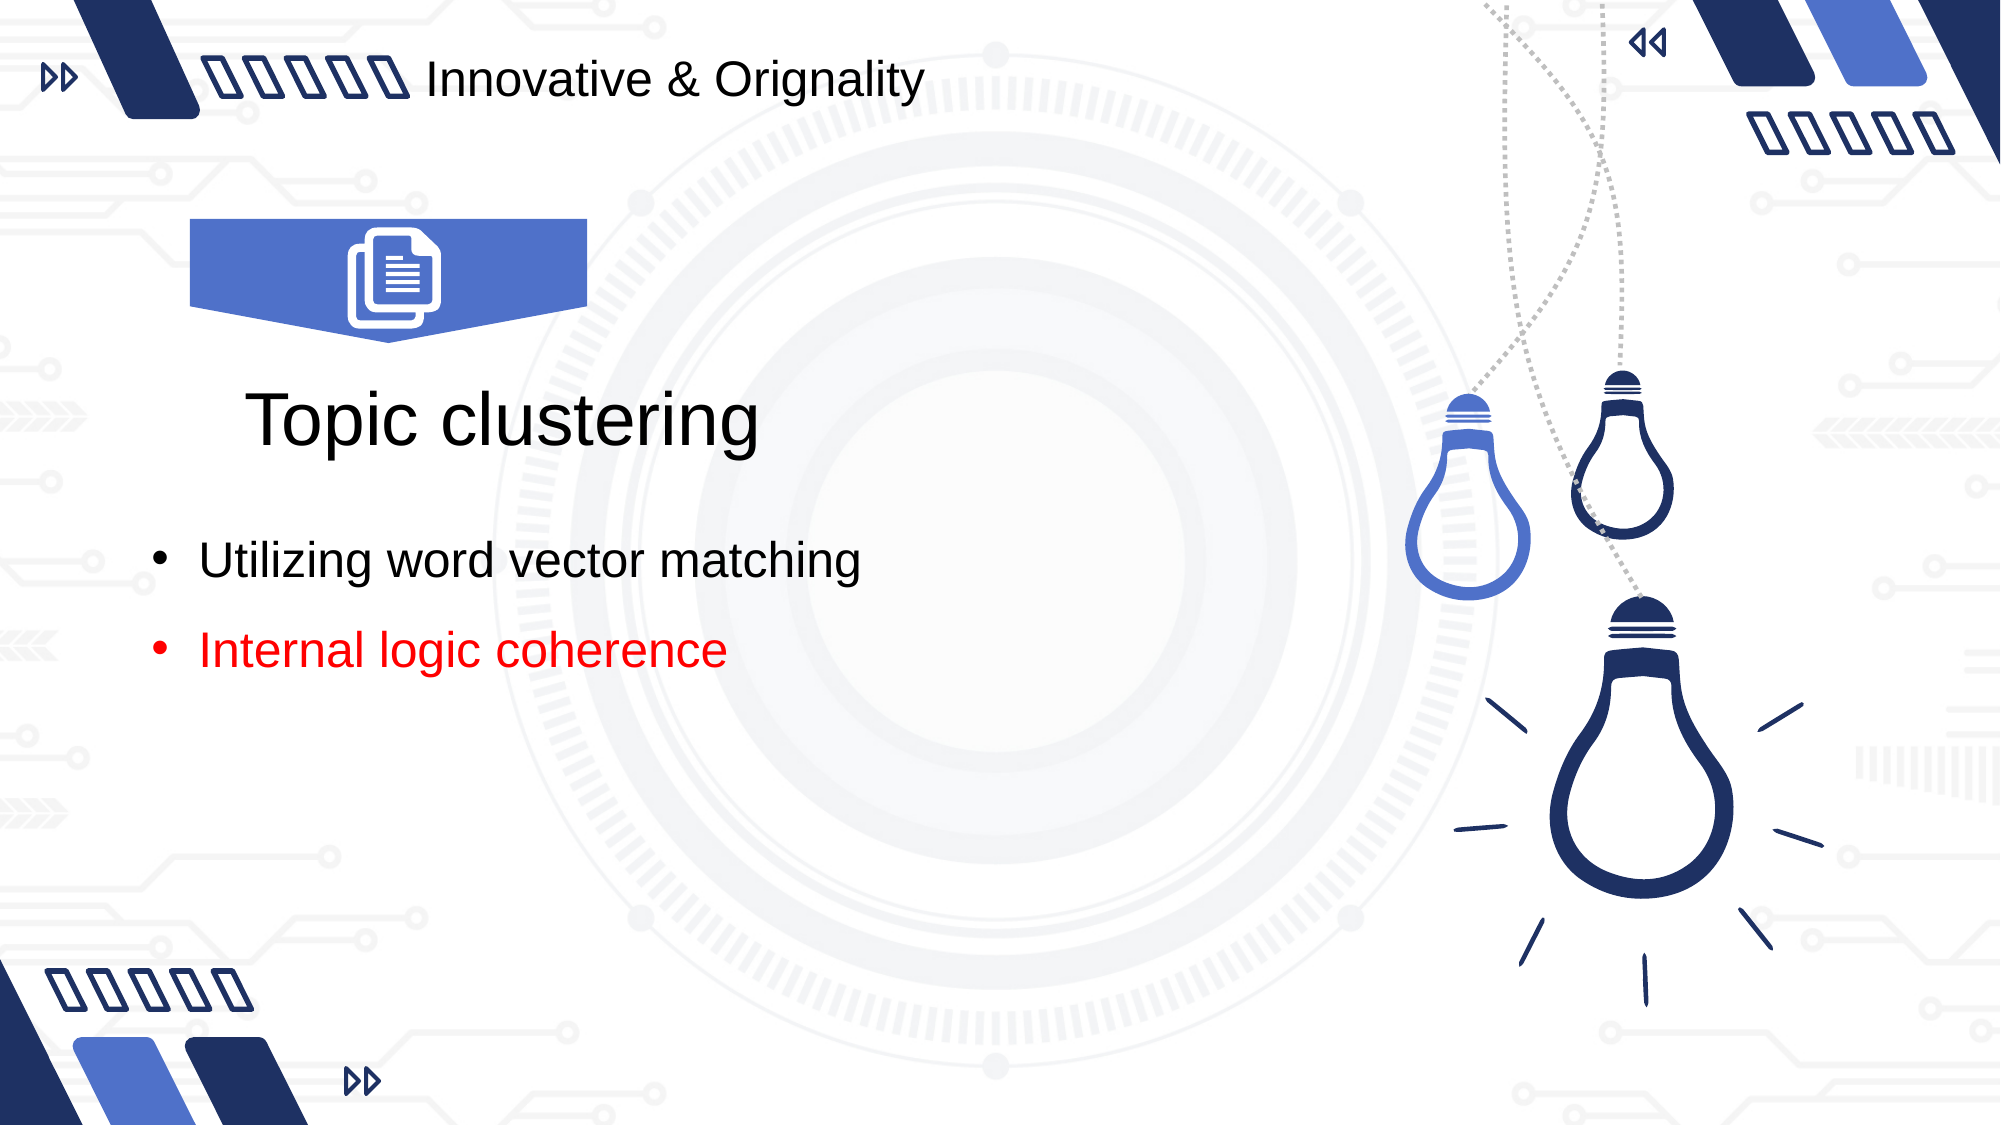

Innovative & Orignality

Topic clustering
Utilizing word vector matching
Internal logic coherence